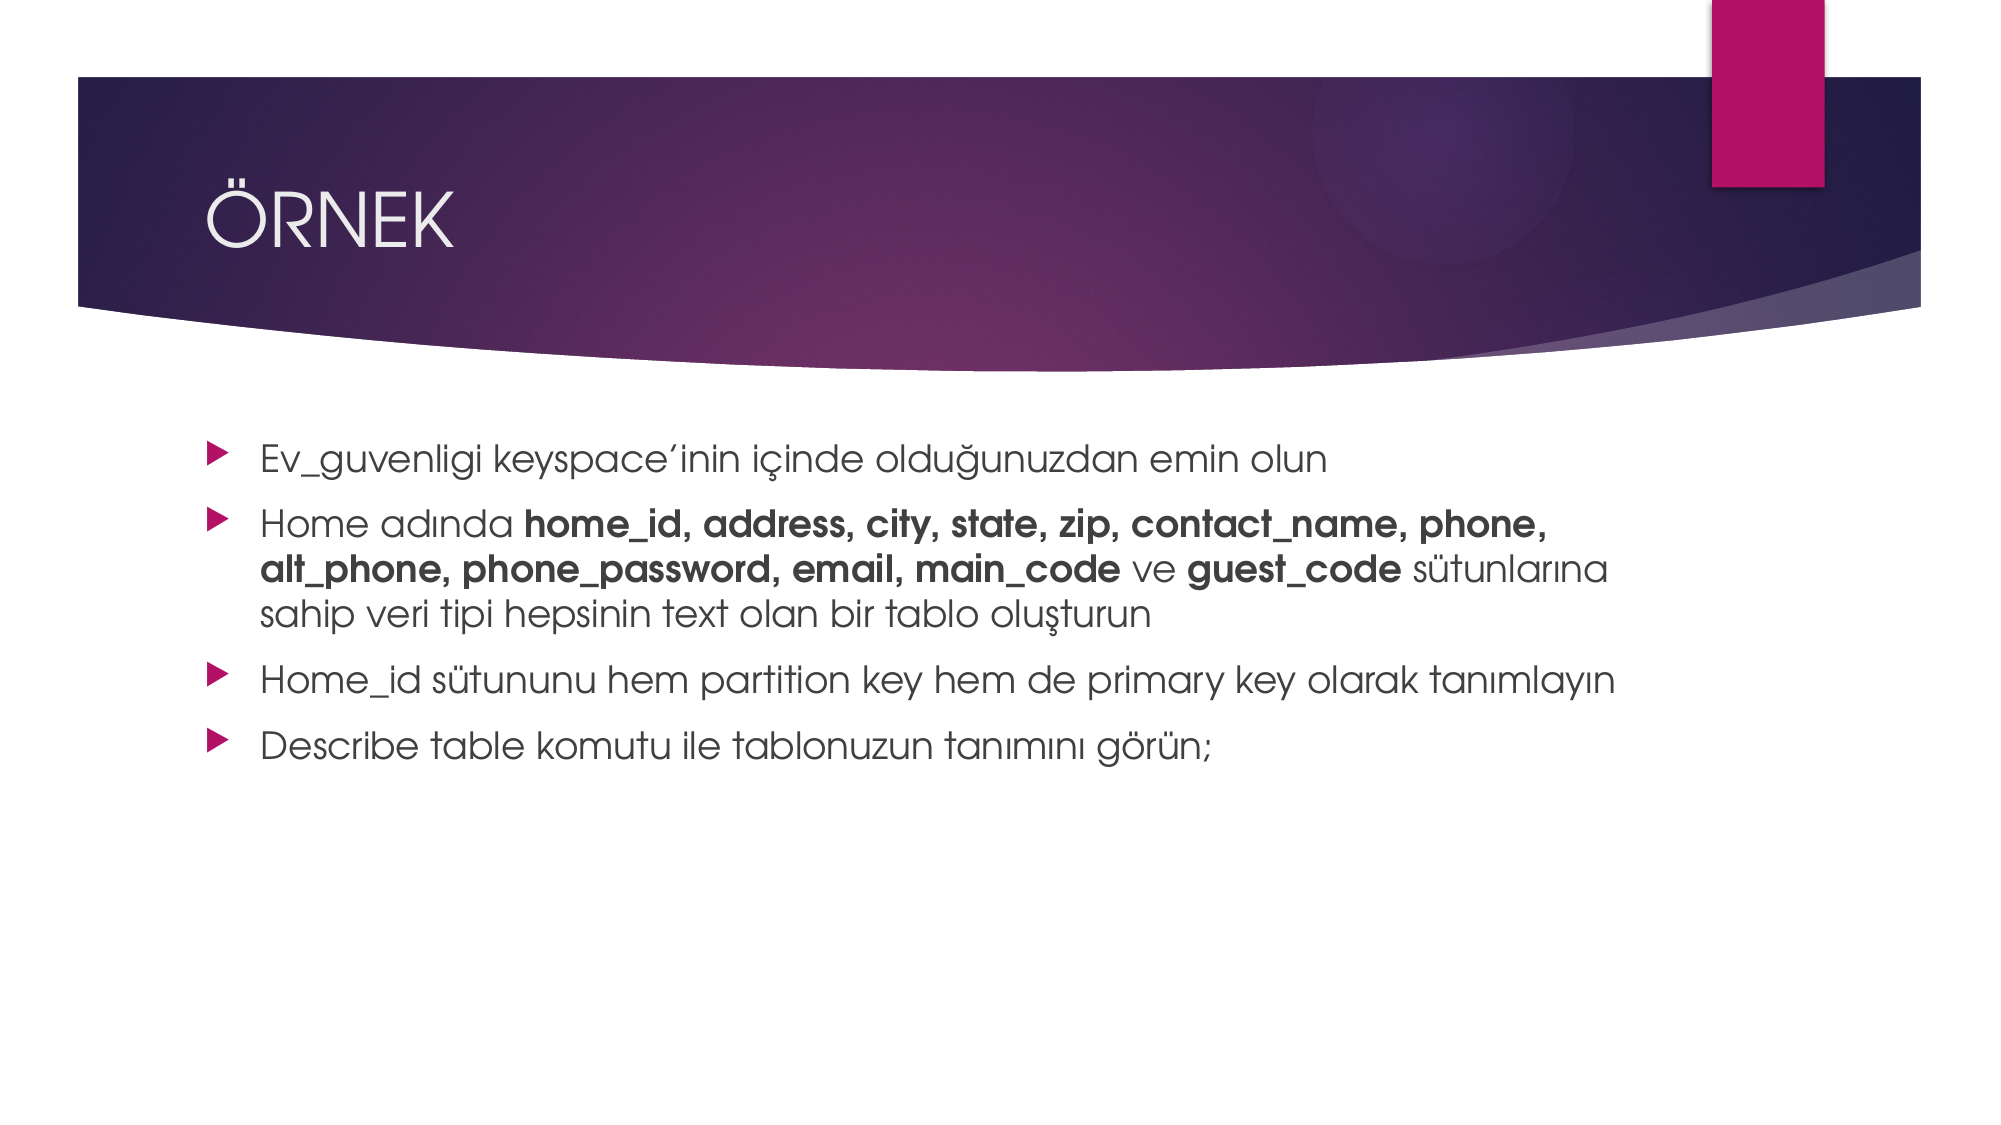

# ÖRNEK
Ev_guvenligi keyspace’inin içinde olduğunuzdan emin olun
Home adında home_id, address, city, state, zip, contact_name, phone, alt_phone, phone_password, email, main_code ve guest_code sütunlarına sahip veri tipi hepsinin text olan bir tablo oluşturun
Home_id sütununu hem partition key hem de primary key olarak tanımlayın
Describe table komutu ile tablonuzun tanımını görün;